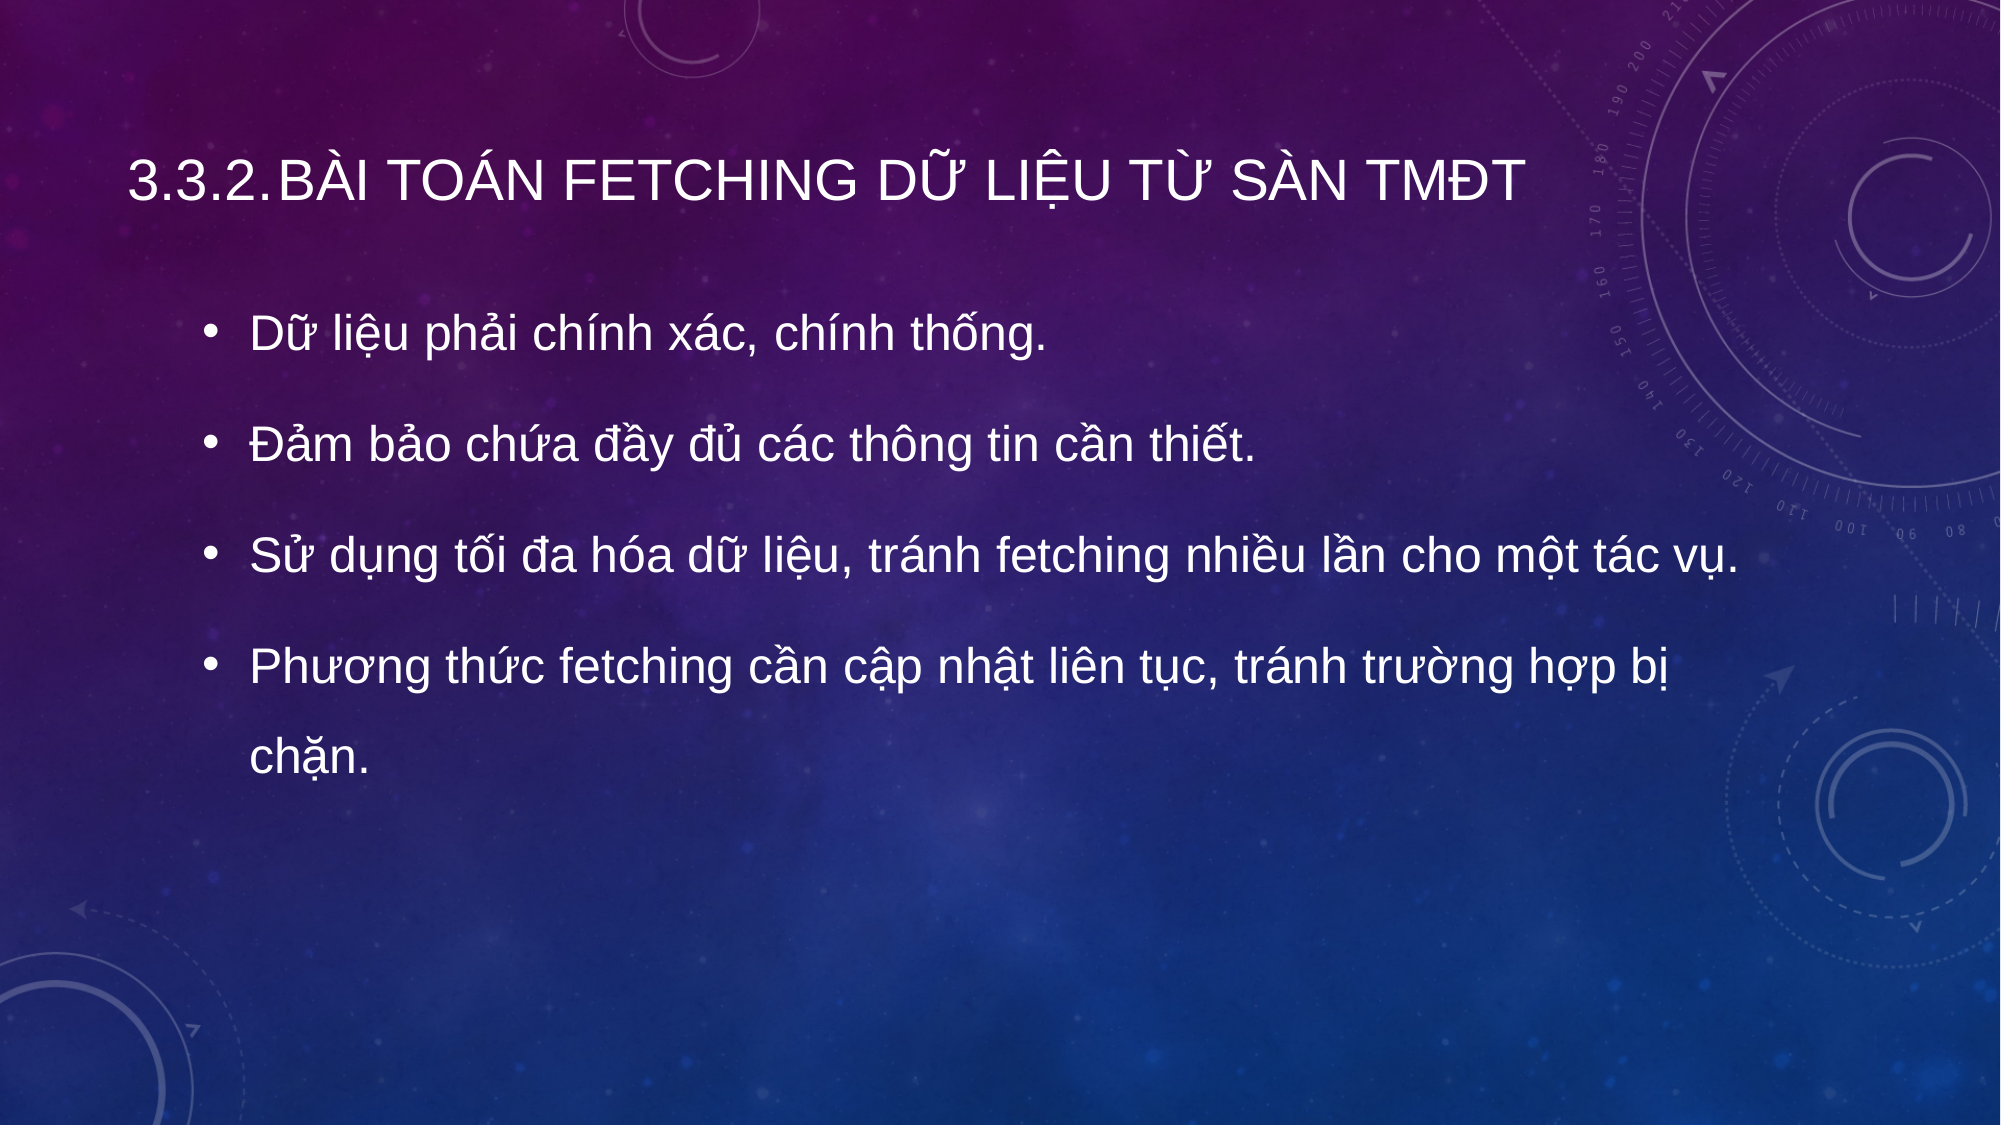

3.3.2.	BÀI TOÁN FETCHING DỮ LIỆU TỪ SÀN TMĐT
Dữ liệu phải chính xác, chính thống.
Đảm bảo chứa đầy đủ các thông tin cần thiết.
Sử dụng tối đa hóa dữ liệu, tránh fetching nhiều lần cho một tác vụ.
Phương thức fetching cần cập nhật liên tục, tránh trường hợp bị chặn.